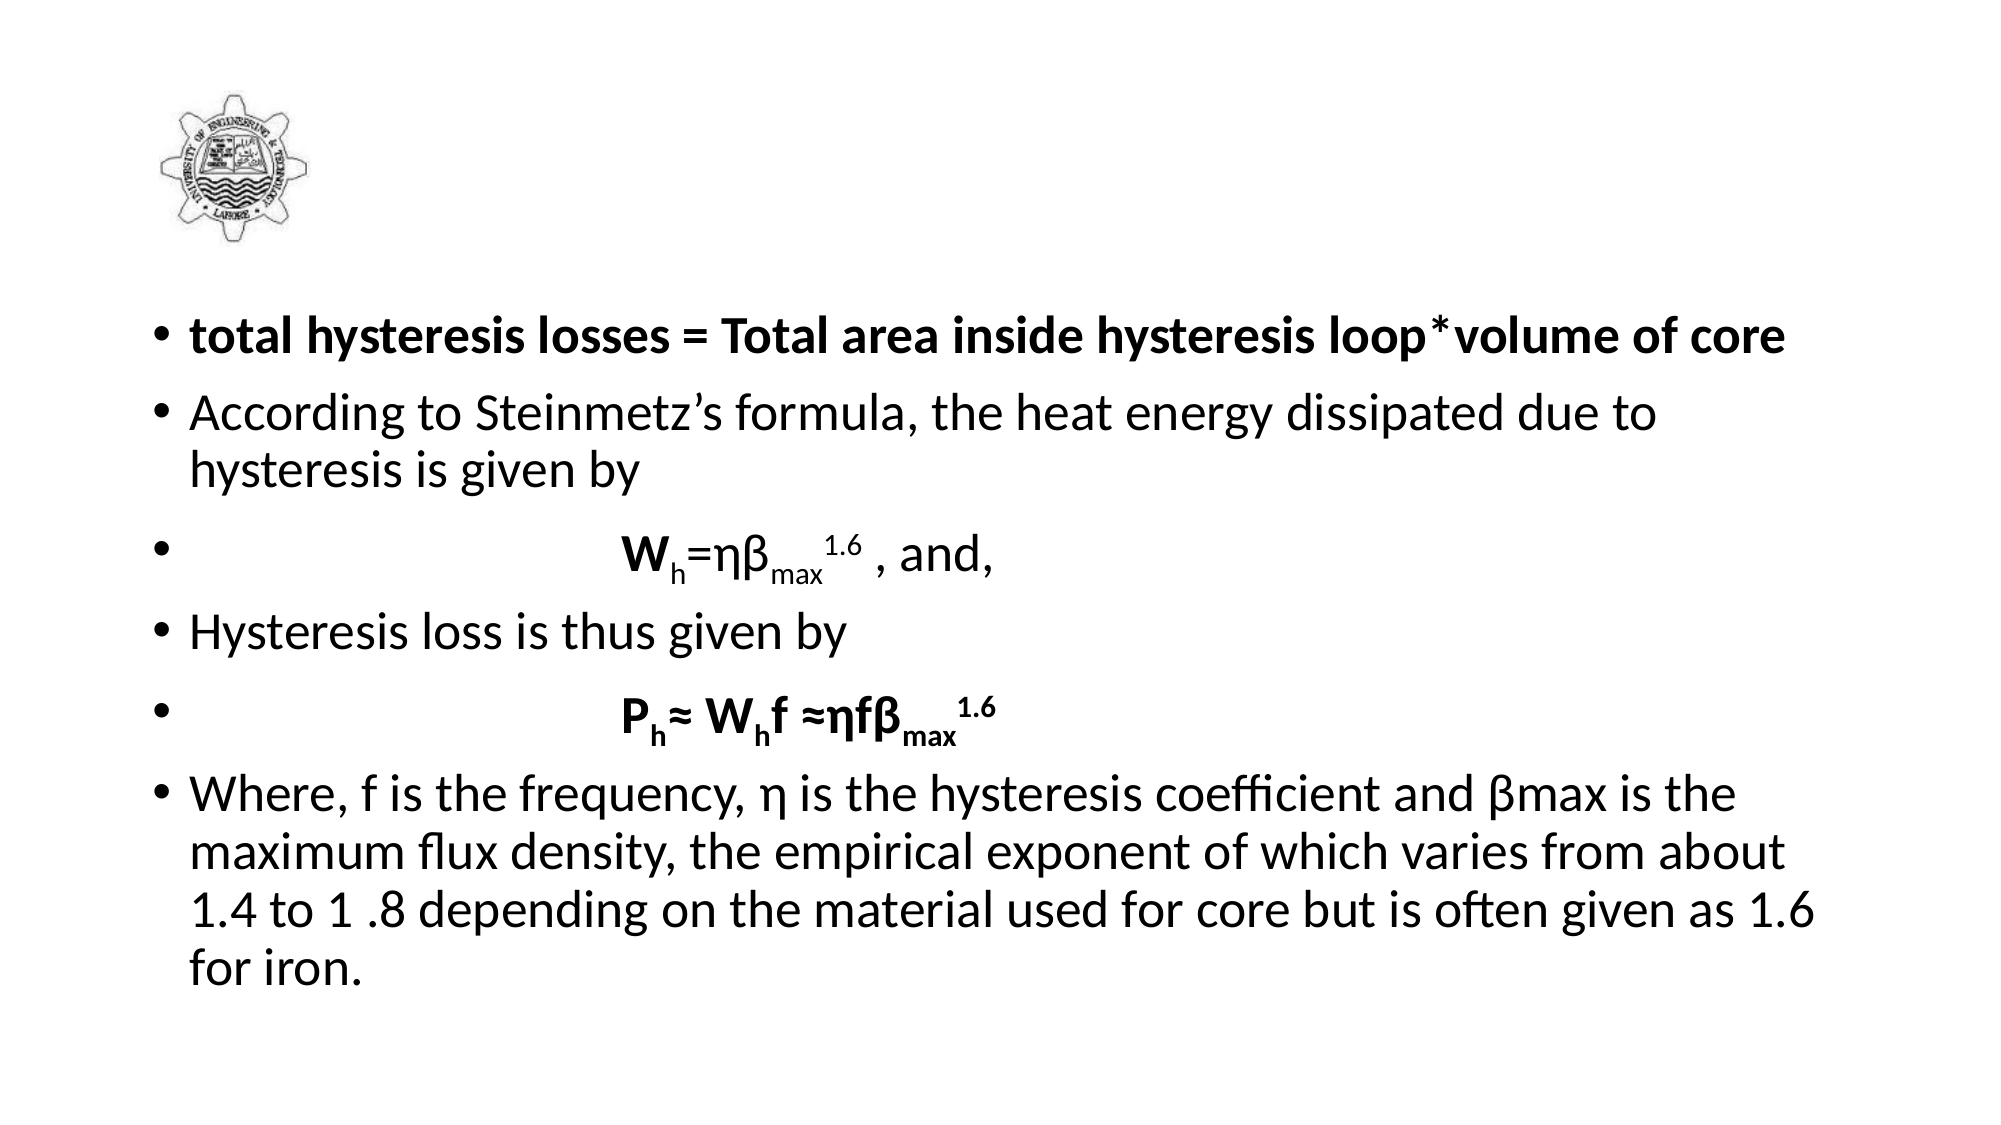

#
total hysteresis losses = Total area inside hysteresis loop*volume of core
According to Steinmetz’s formula, the heat energy dissipated due to hysteresis is given by
                                    Wh=ηβmax1.6 , and,
Hysteresis loss is thus given by
                                    Ph≈ Whf ≈ηfβmax1.6
Where, f is the frequency, η is the hysteresis coefficient and βmax is the maximum flux density, the empirical exponent of which varies from about 1.4 to 1 .8 depending on the material used for core but is often given as 1.6 for iron.